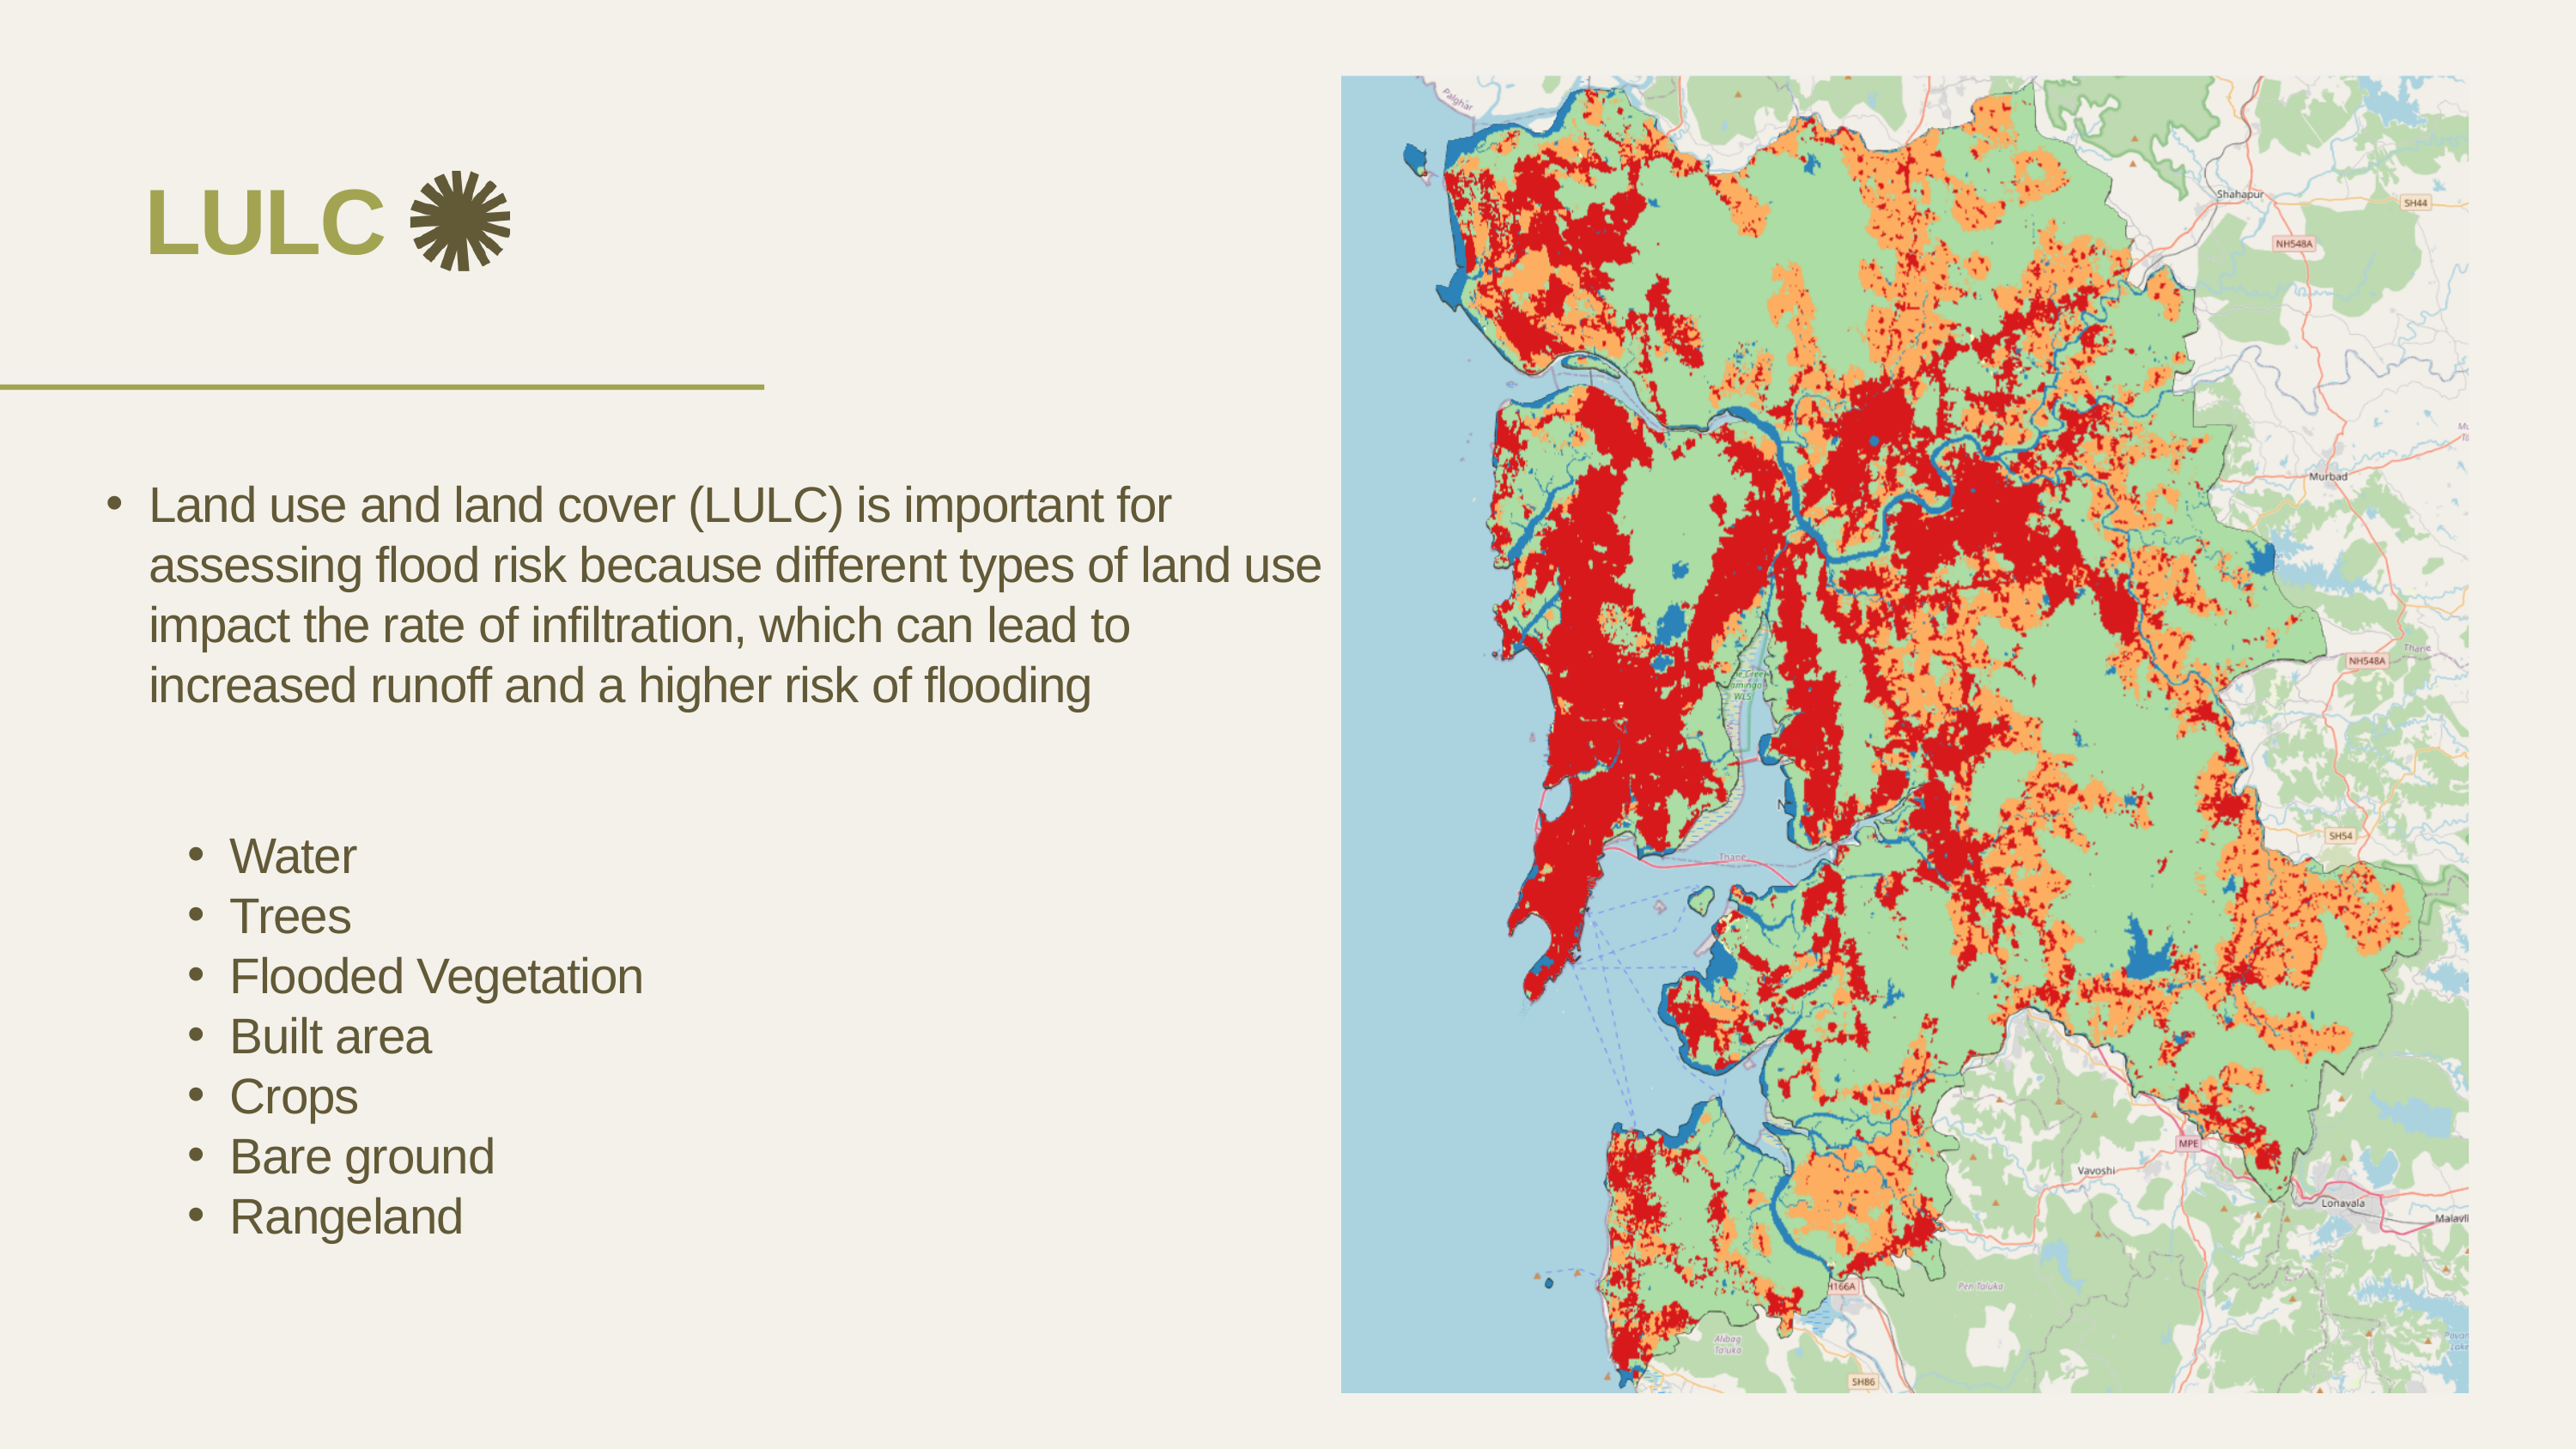

LULC

Land use and land cover (LULC) is important for assessing flood risk because different types of land use impact the rate of infiltration, which can lead to increased runoff and a higher risk of flooding
Water
Trees
Flooded Vegetation
Built area
Crops
Bare ground
Rangeland